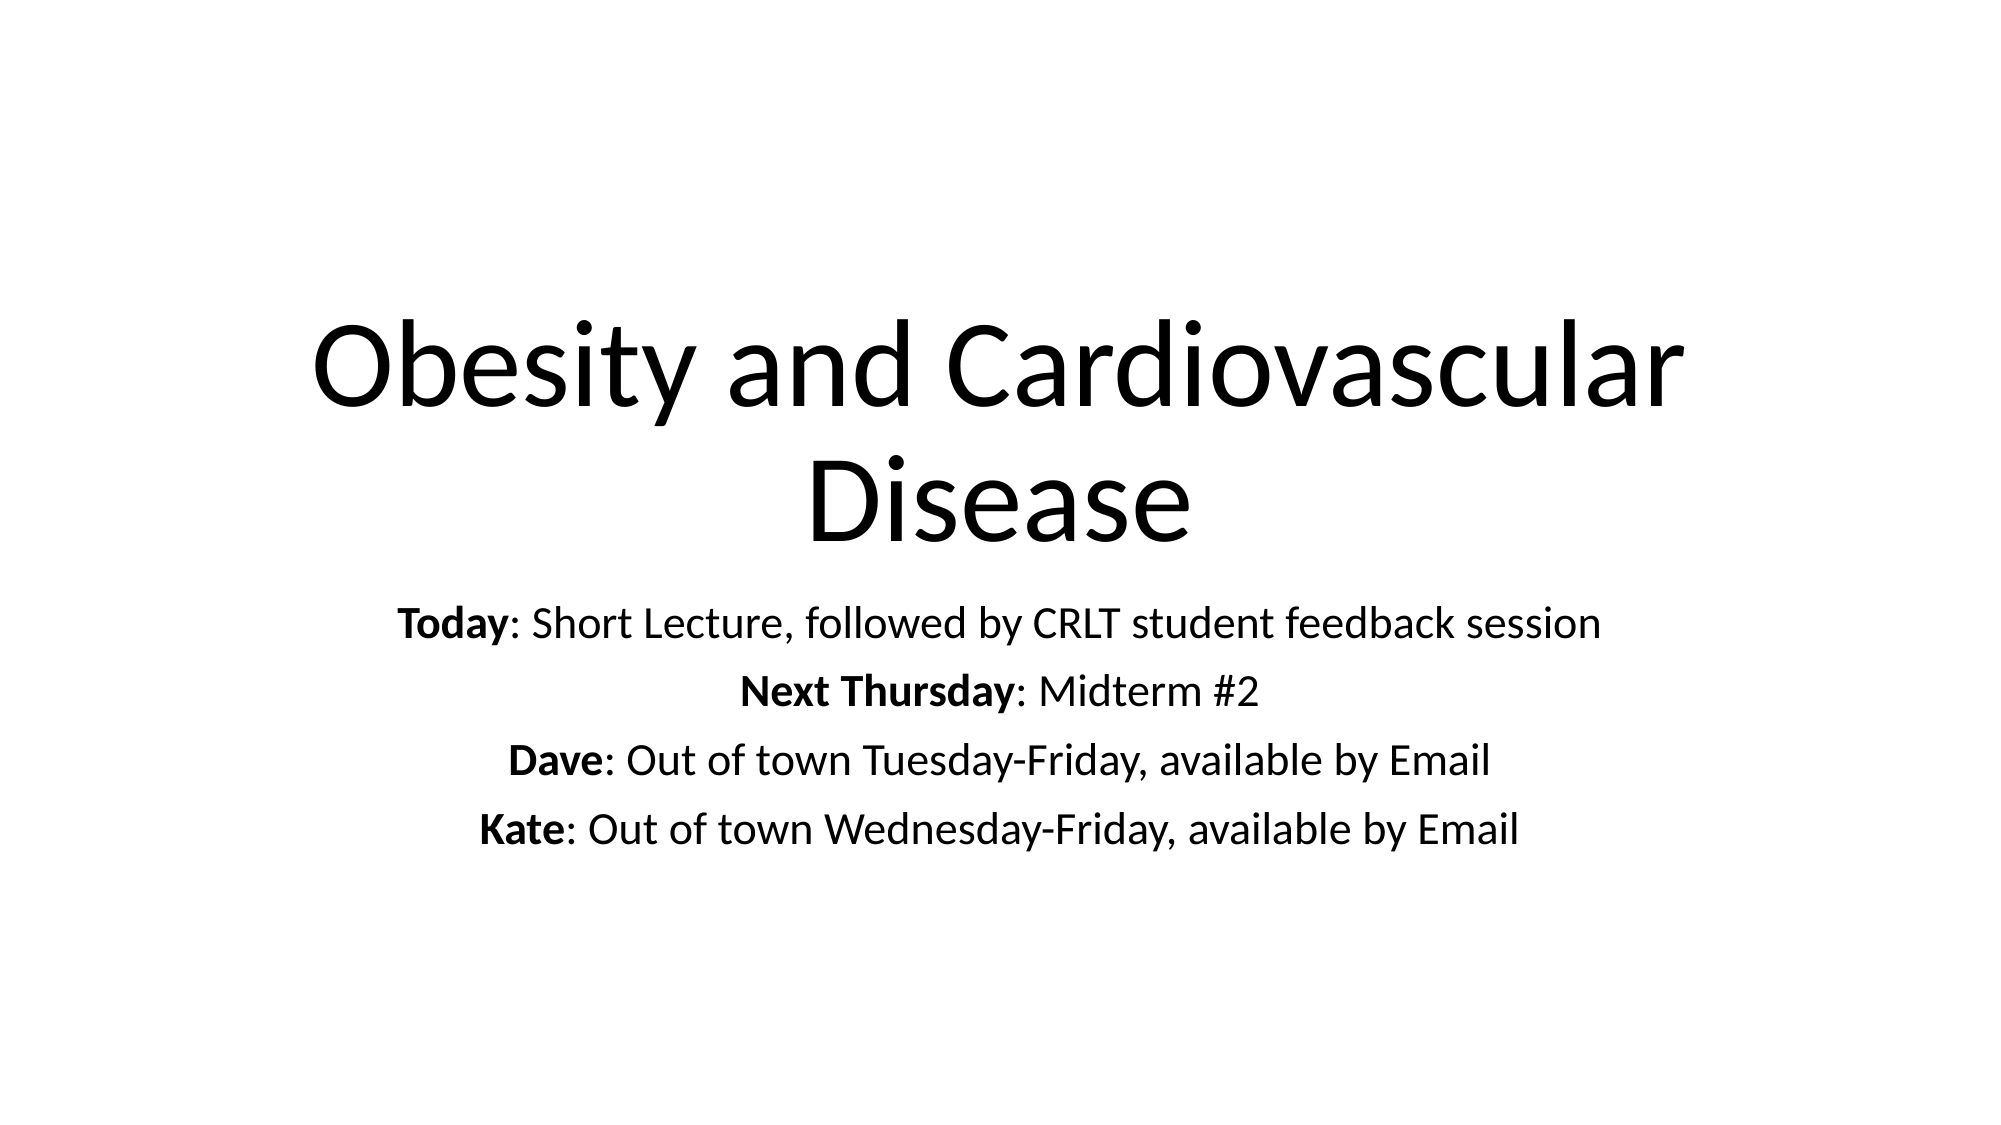

# Obesity and Cardiovascular Disease
Today: Short Lecture, followed by CRLT student feedback session
Next Thursday: Midterm #2
Dave: Out of town Tuesday-Friday, available by Email
Kate: Out of town Wednesday-Friday, available by Email